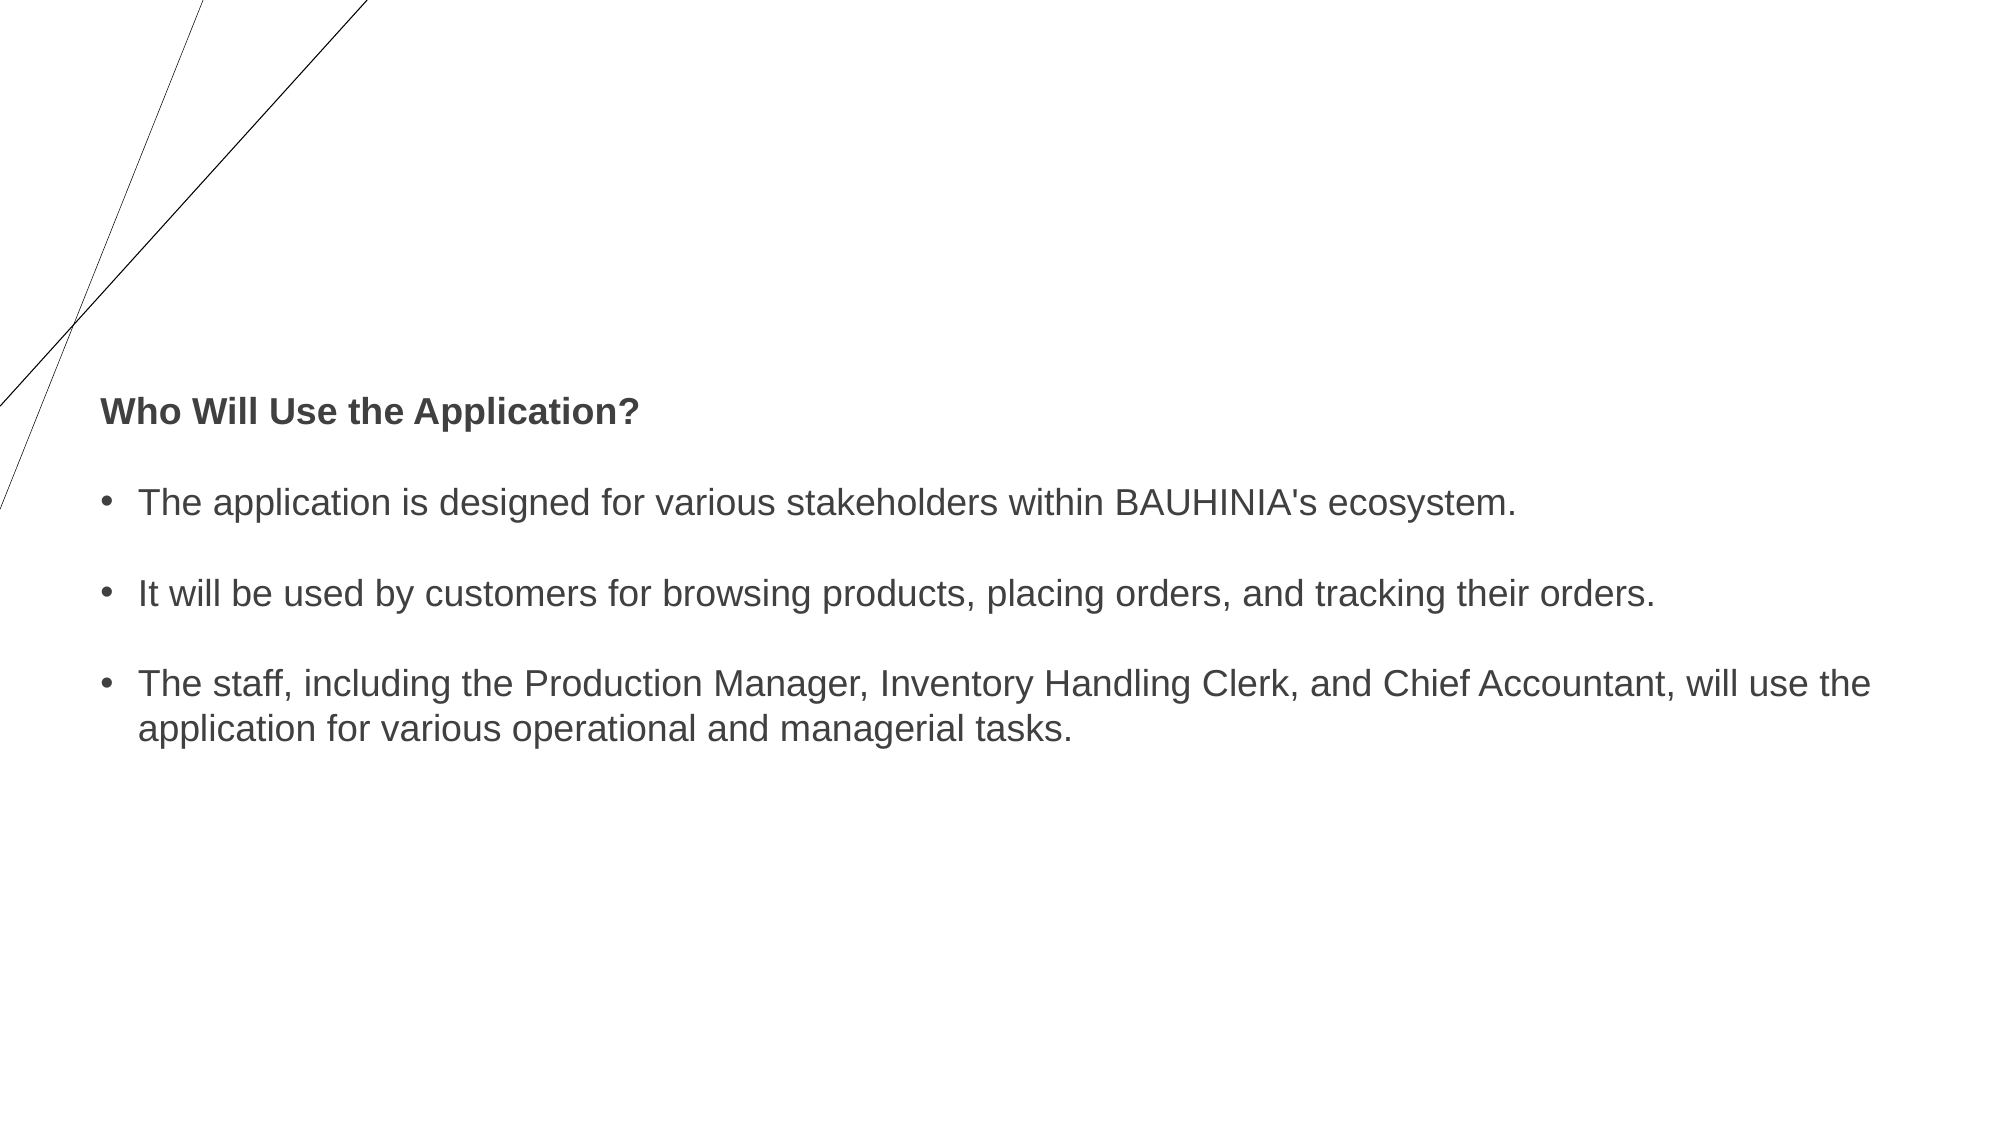

Who Will Use the Application?
The application is designed for various stakeholders within BAUHINIA's ecosystem.
It will be used by customers for browsing products, placing orders, and tracking their orders.
The staff, including the Production Manager, Inventory Handling Clerk, and Chief Accountant, will use the application for various operational and managerial tasks.